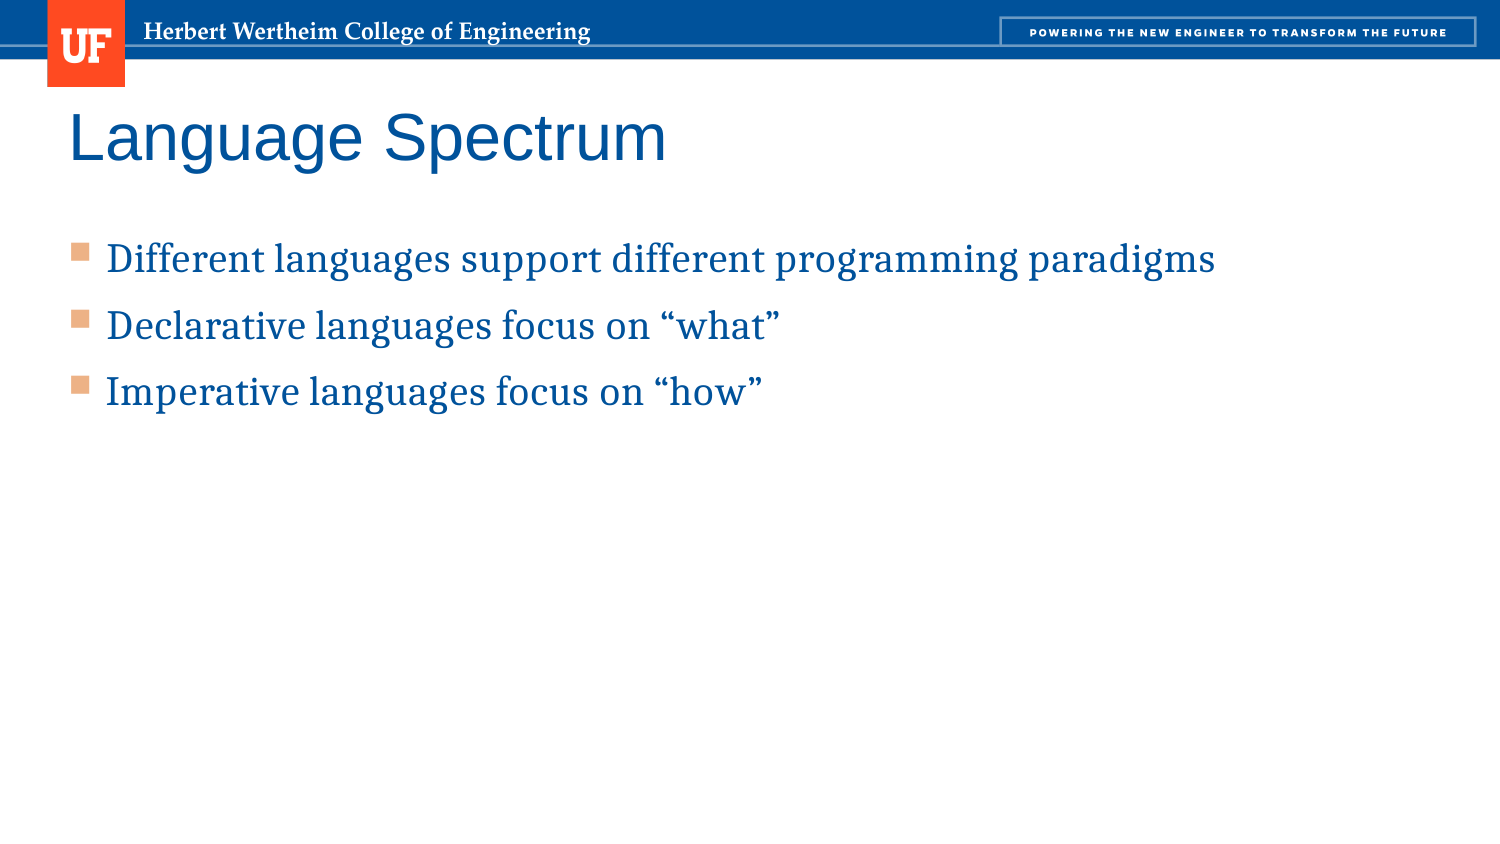

# Language Spectrum
Different languages support different programming paradigms
Declarative languages focus on “what”
Imperative languages focus on “how”